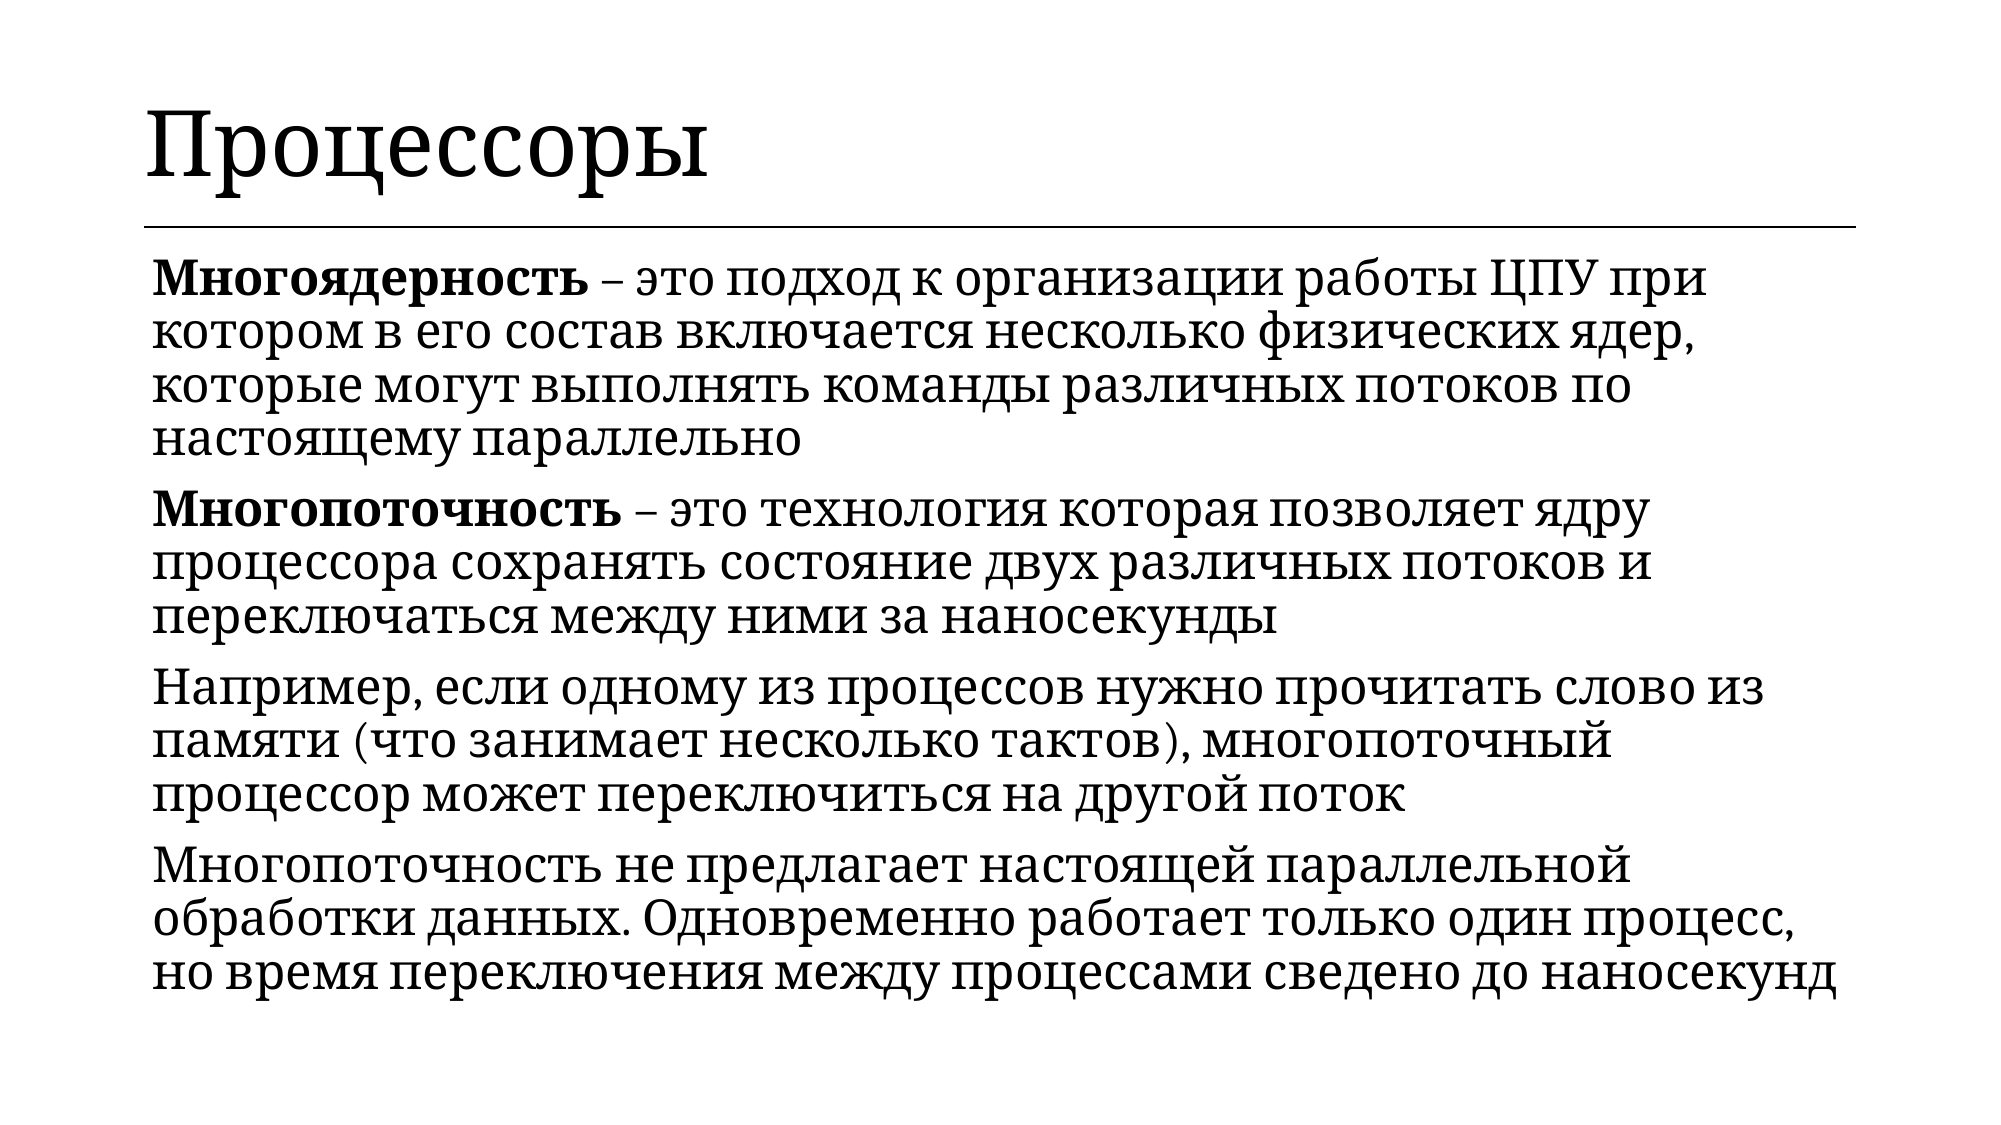

| Процессоры |
| --- |
Многоядерность – это подход к организации работы ЦПУ при котором в его состав включается несколько физических ядер, которые могут выполнять команды различных потоков по настоящему параллельно
Многопоточность – это технология которая позволяет ядру процессора сохранять состояние двух различных потоков и переключаться между ними за наносекунды
Например, если одному из процессов нужно прочитать слово из памяти (что занимает несколько тактов), многопоточный процессор может переключиться на другой поток
Многопоточность не предлагает настоящей параллельной обработки данных. Одновременно работает только один процесс, но время переключения между процессами сведено до наносекунд